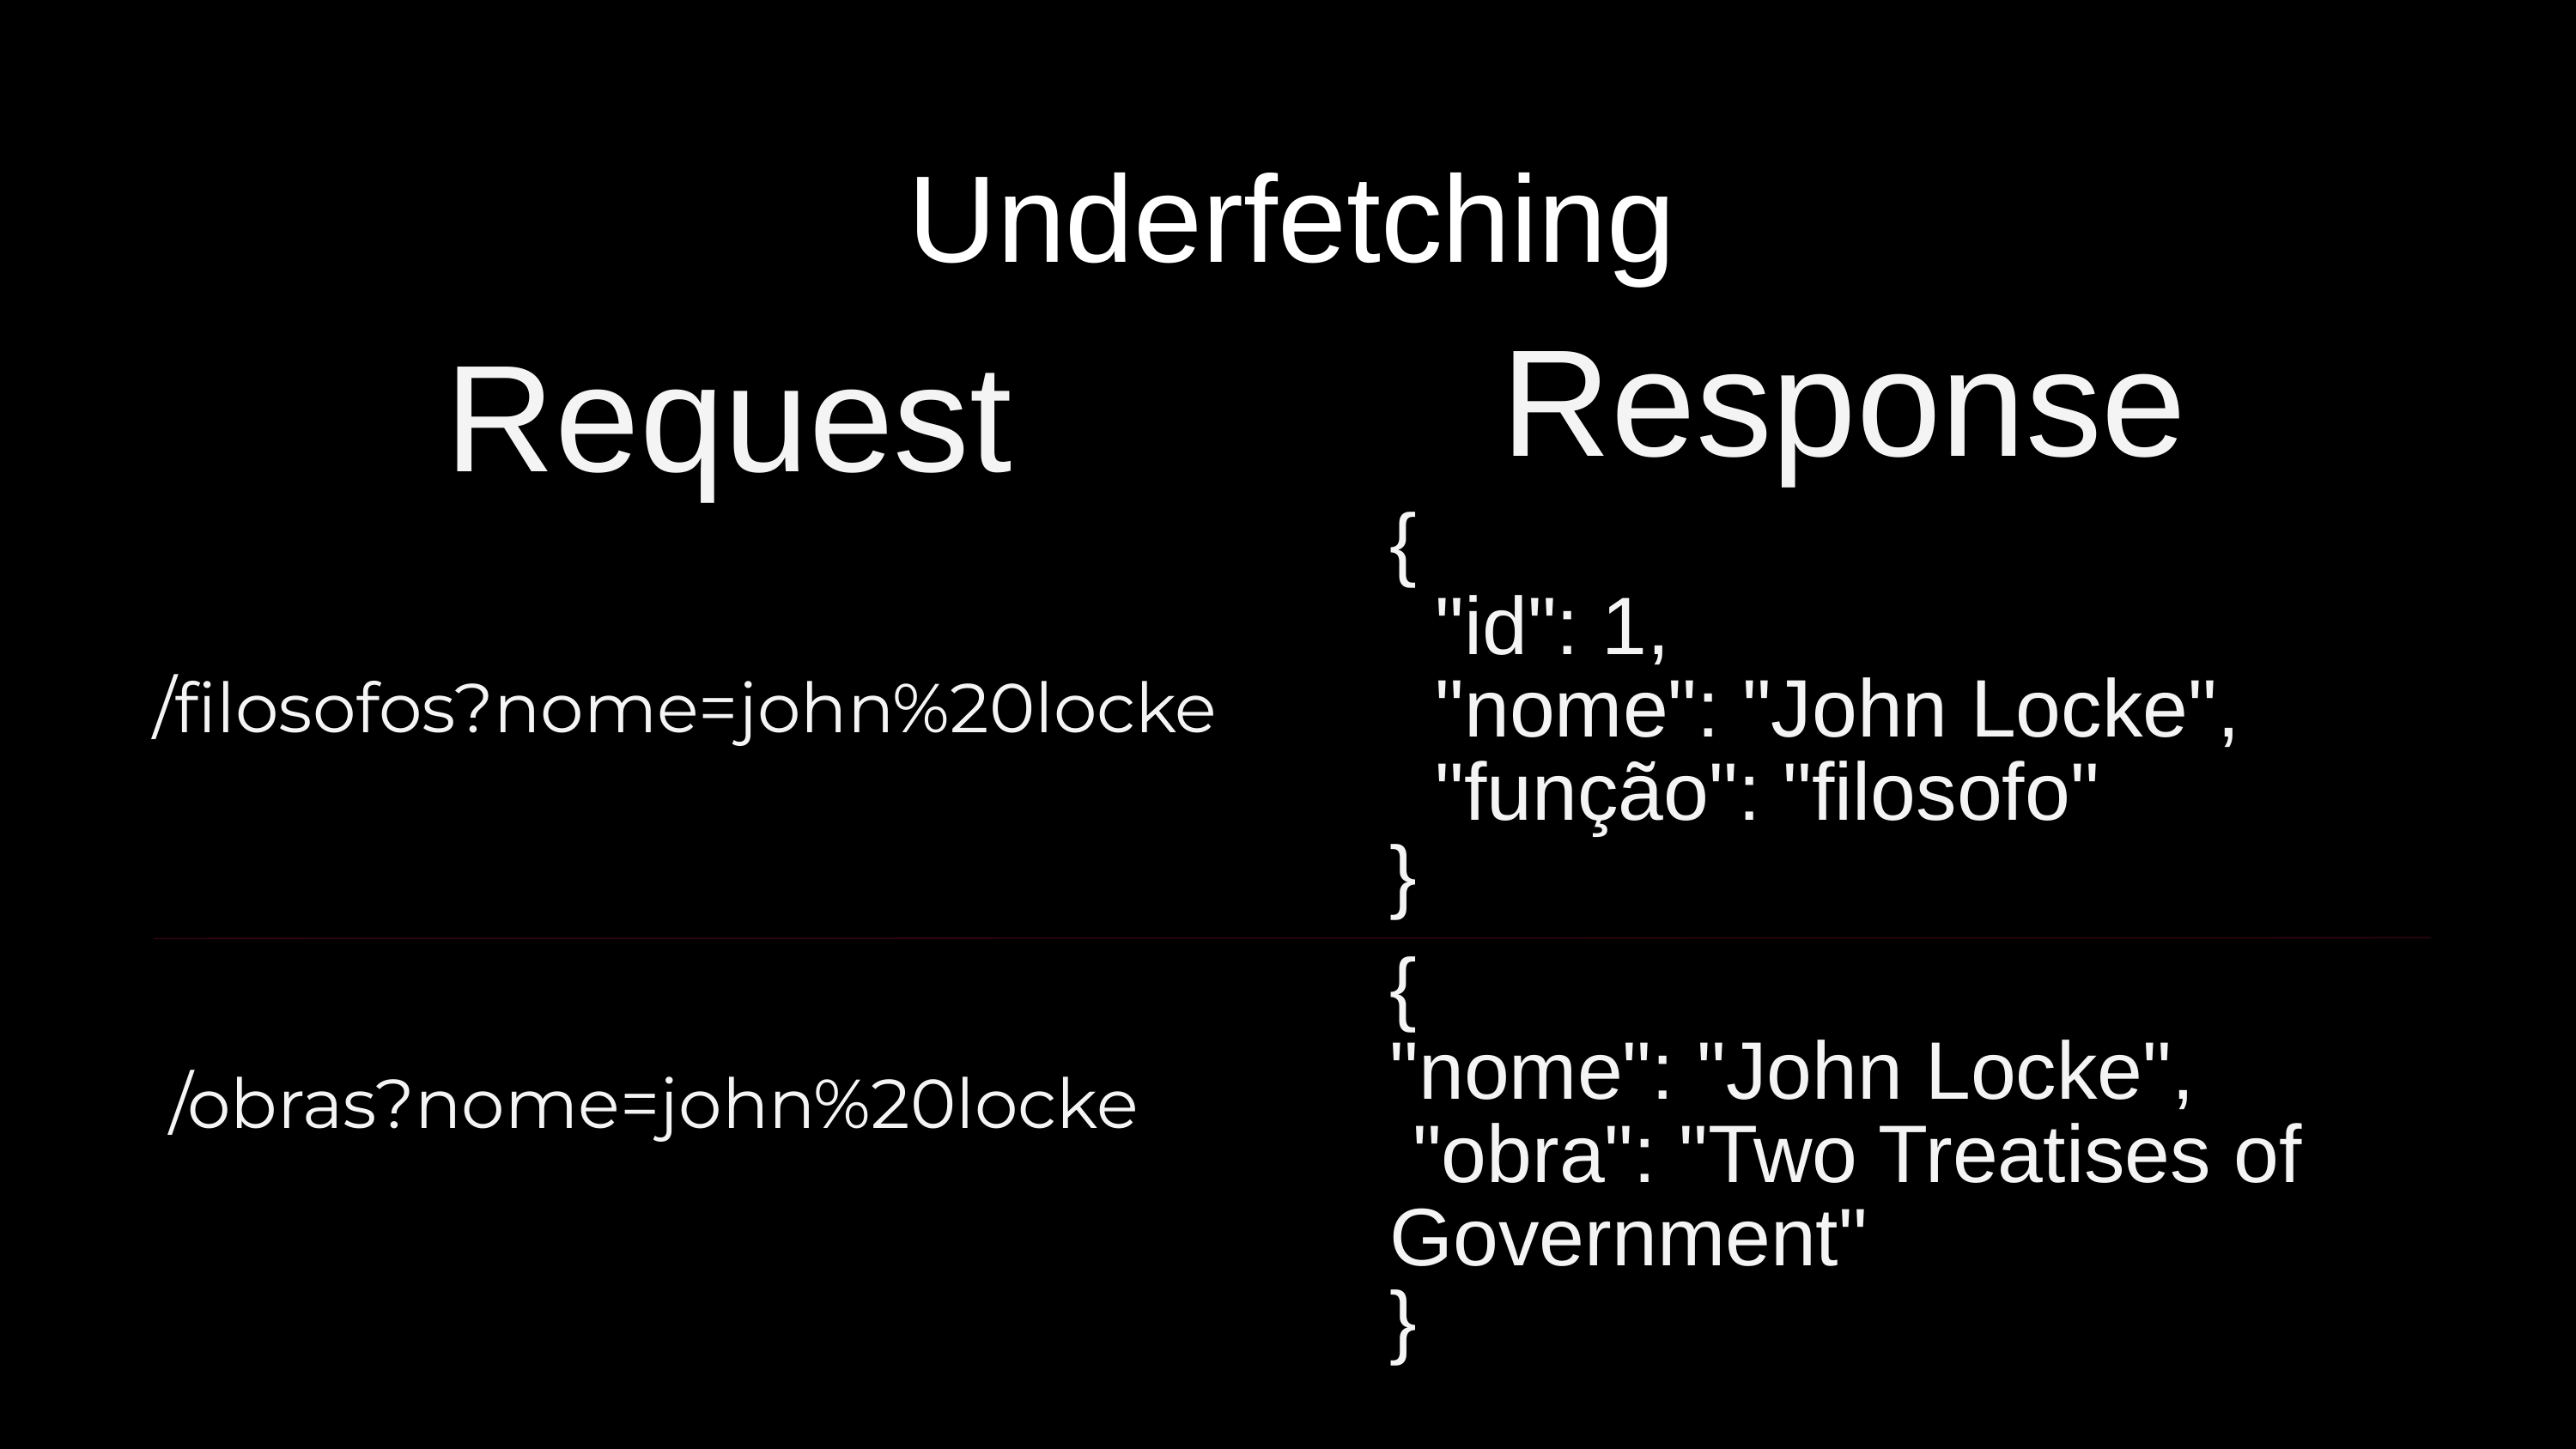

Underfetching
Response
Request
{
  "id": 1,
  "nome": "John Locke",
  "função": "filosofo"
}

/filosofos?nome=john%20locke

{
"nome": "John Locke",
 "obra": "Two Treatises of Government"
}

/obras?nome=john%20locke